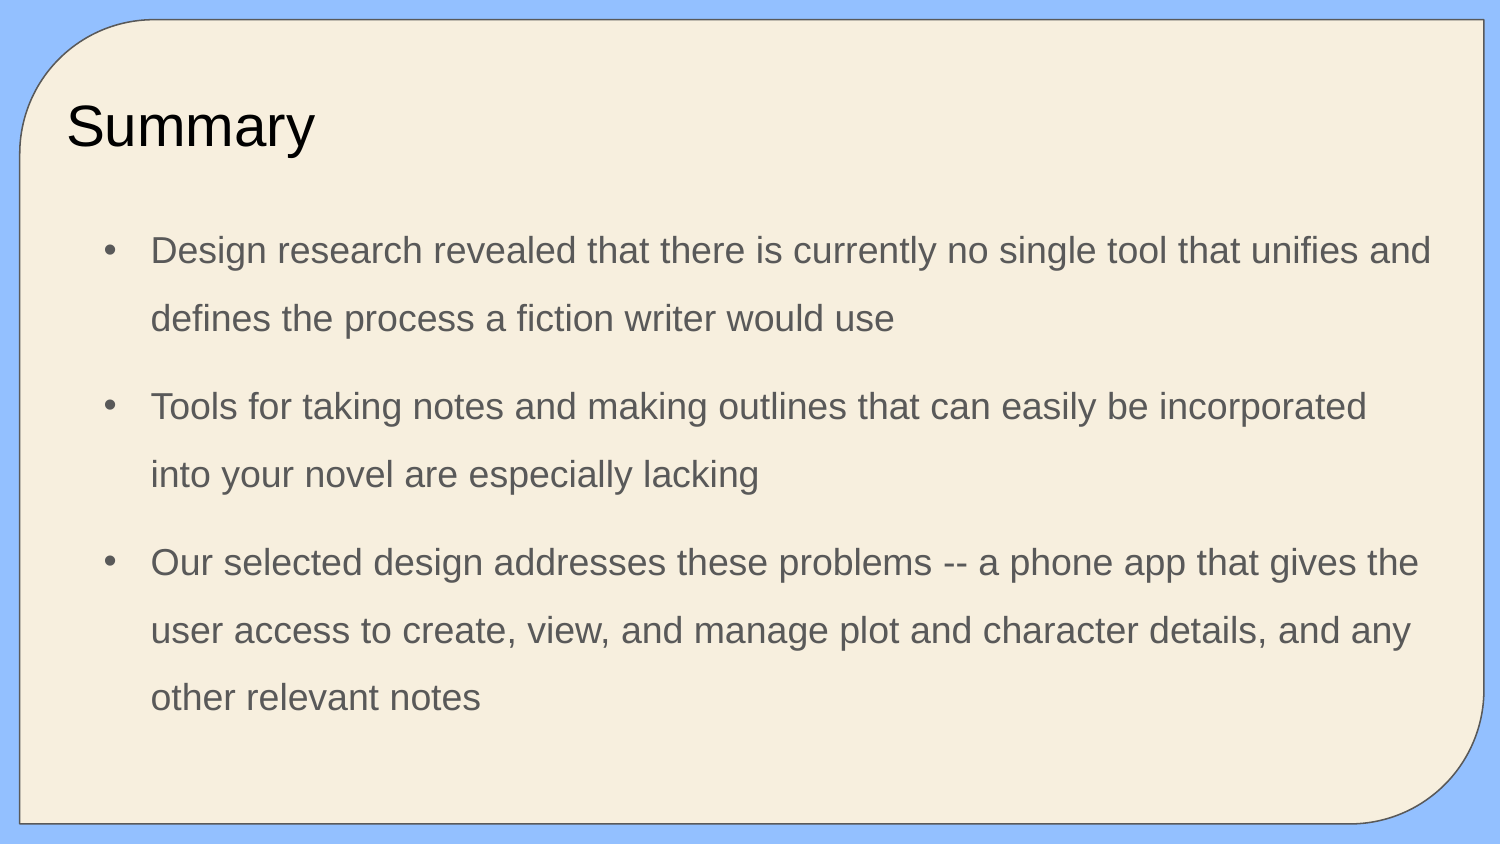

# Summary
Design research revealed that there is currently no single tool that unifies and defines the process a fiction writer would use
Tools for taking notes and making outlines that can easily be incorporated into your novel are especially lacking
Our selected design addresses these problems -- a phone app that gives the user access to create, view, and manage plot and character details, and any other relevant notes